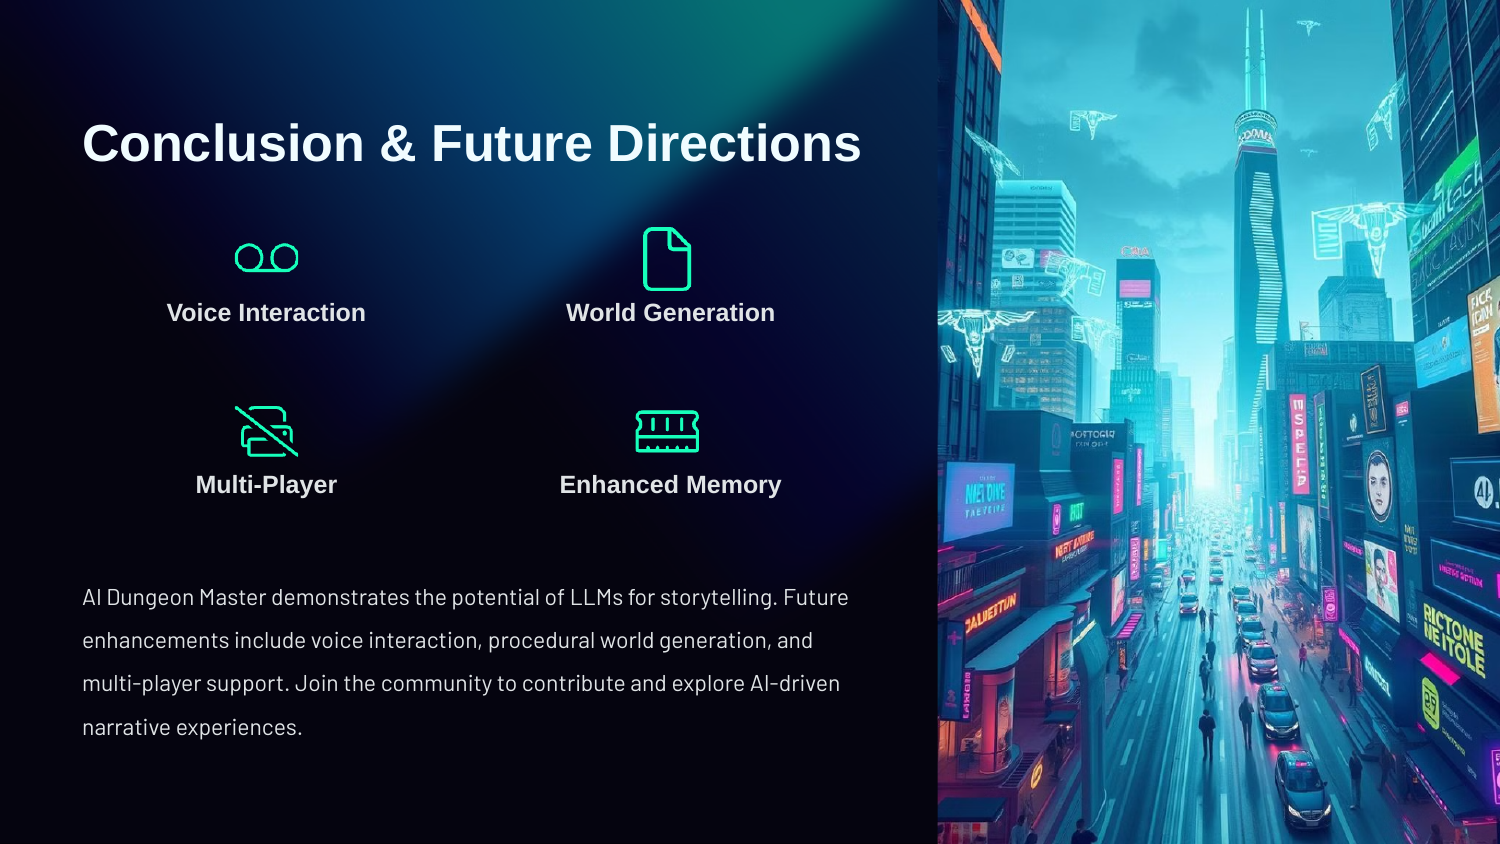

Conclusion & Future Directions

Voice Interaction

World Generation

Multi-Player

Enhanced Memory

AI Dungeon Master demonstrates the potential of LLMs for storytelling. Future enhancements include voice interaction, procedural world generation, and multi-player support. Join the community to contribute and explore AI-driven narrative experiences.